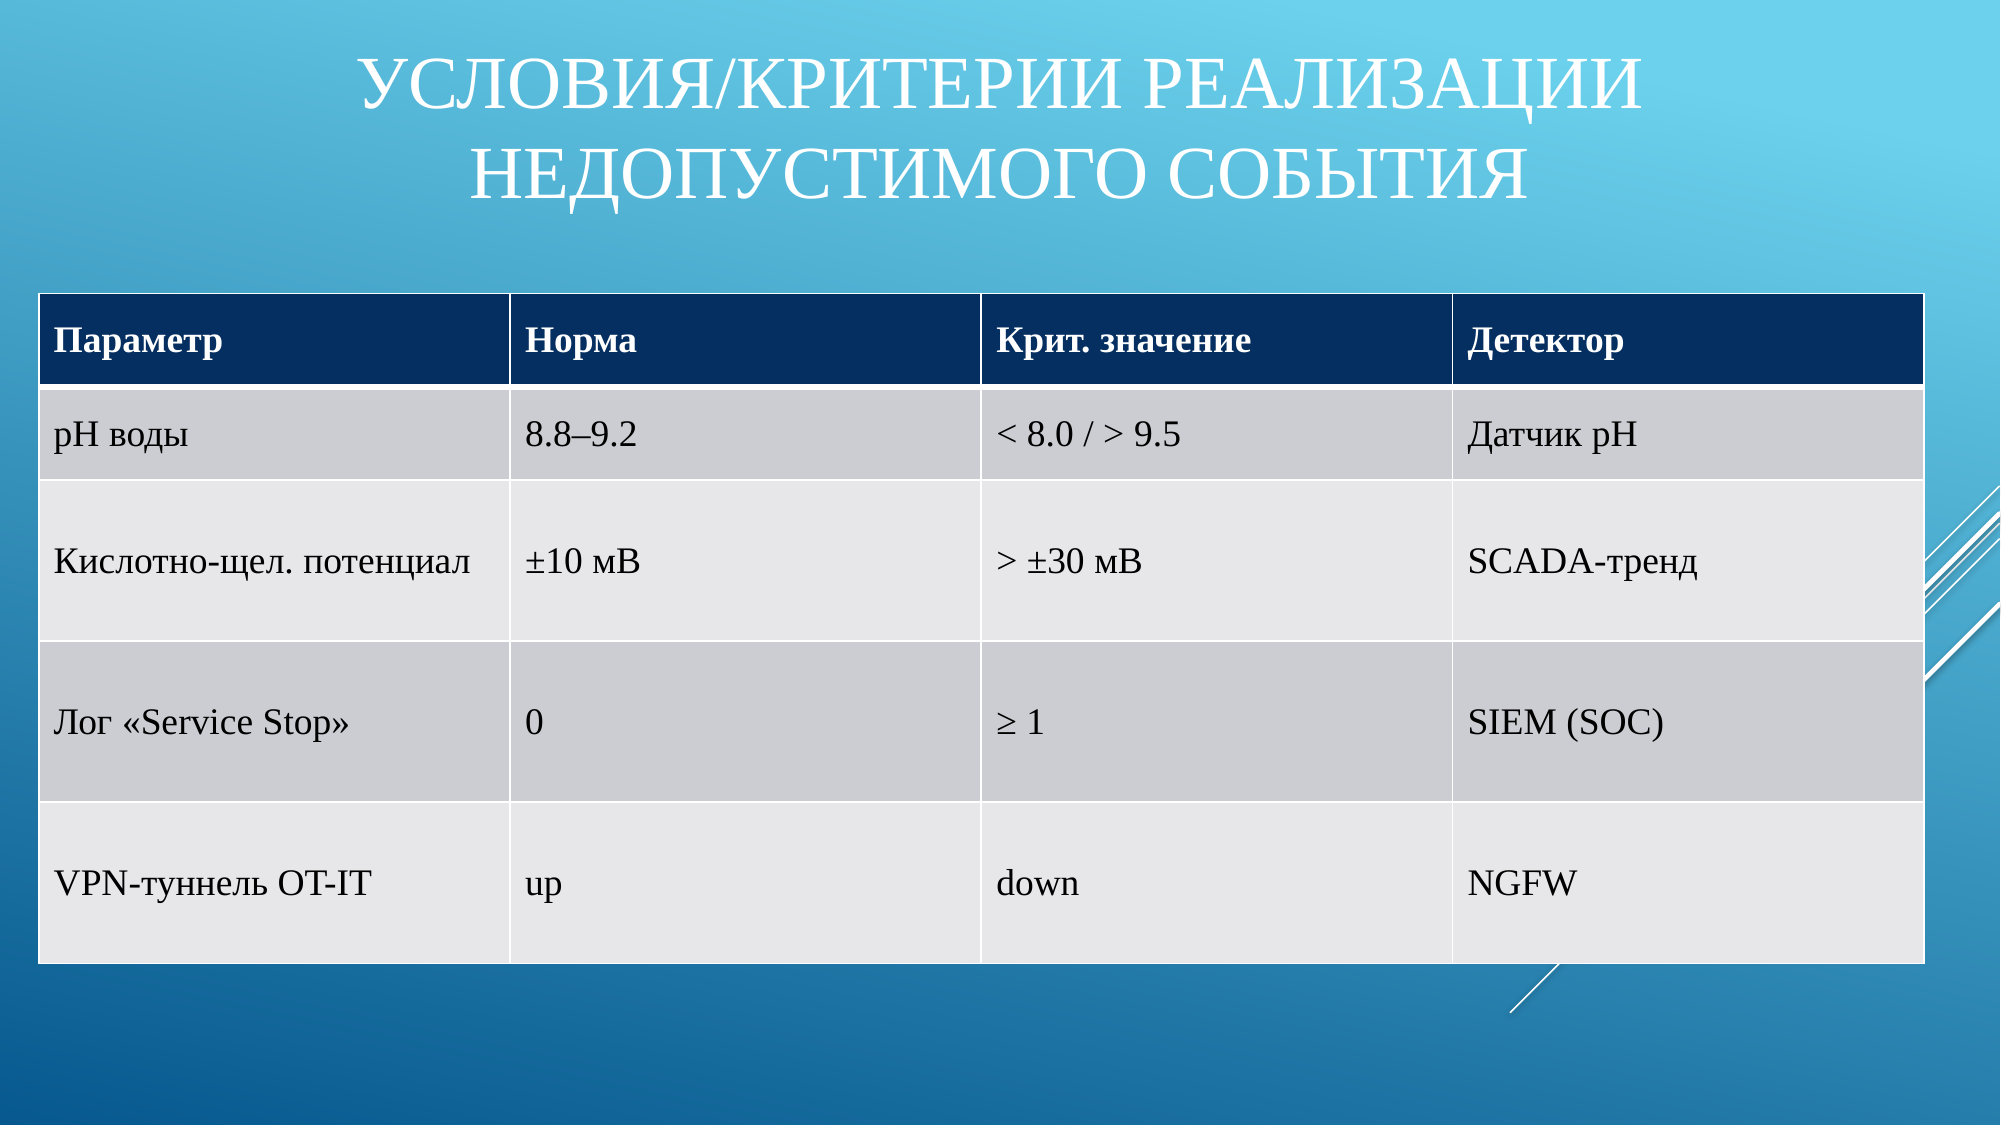

# Условия/критерии реализации Недопустимого события
| Параметр | Норма | Крит. значение | Детектор |
| --- | --- | --- | --- |
| pH воды | 8.8–9.2 | < 8.0 / > 9.5 | Датчик pH |
| Кислотно-щел. потенциал | ±10 мВ | > ±30 мВ | SCADA-тренд |
| Лог «Service Stop» | 0 | ≥ 1 | SIEM (SOC) |
| VPN-туннель OT-IT | up | down | NGFW |